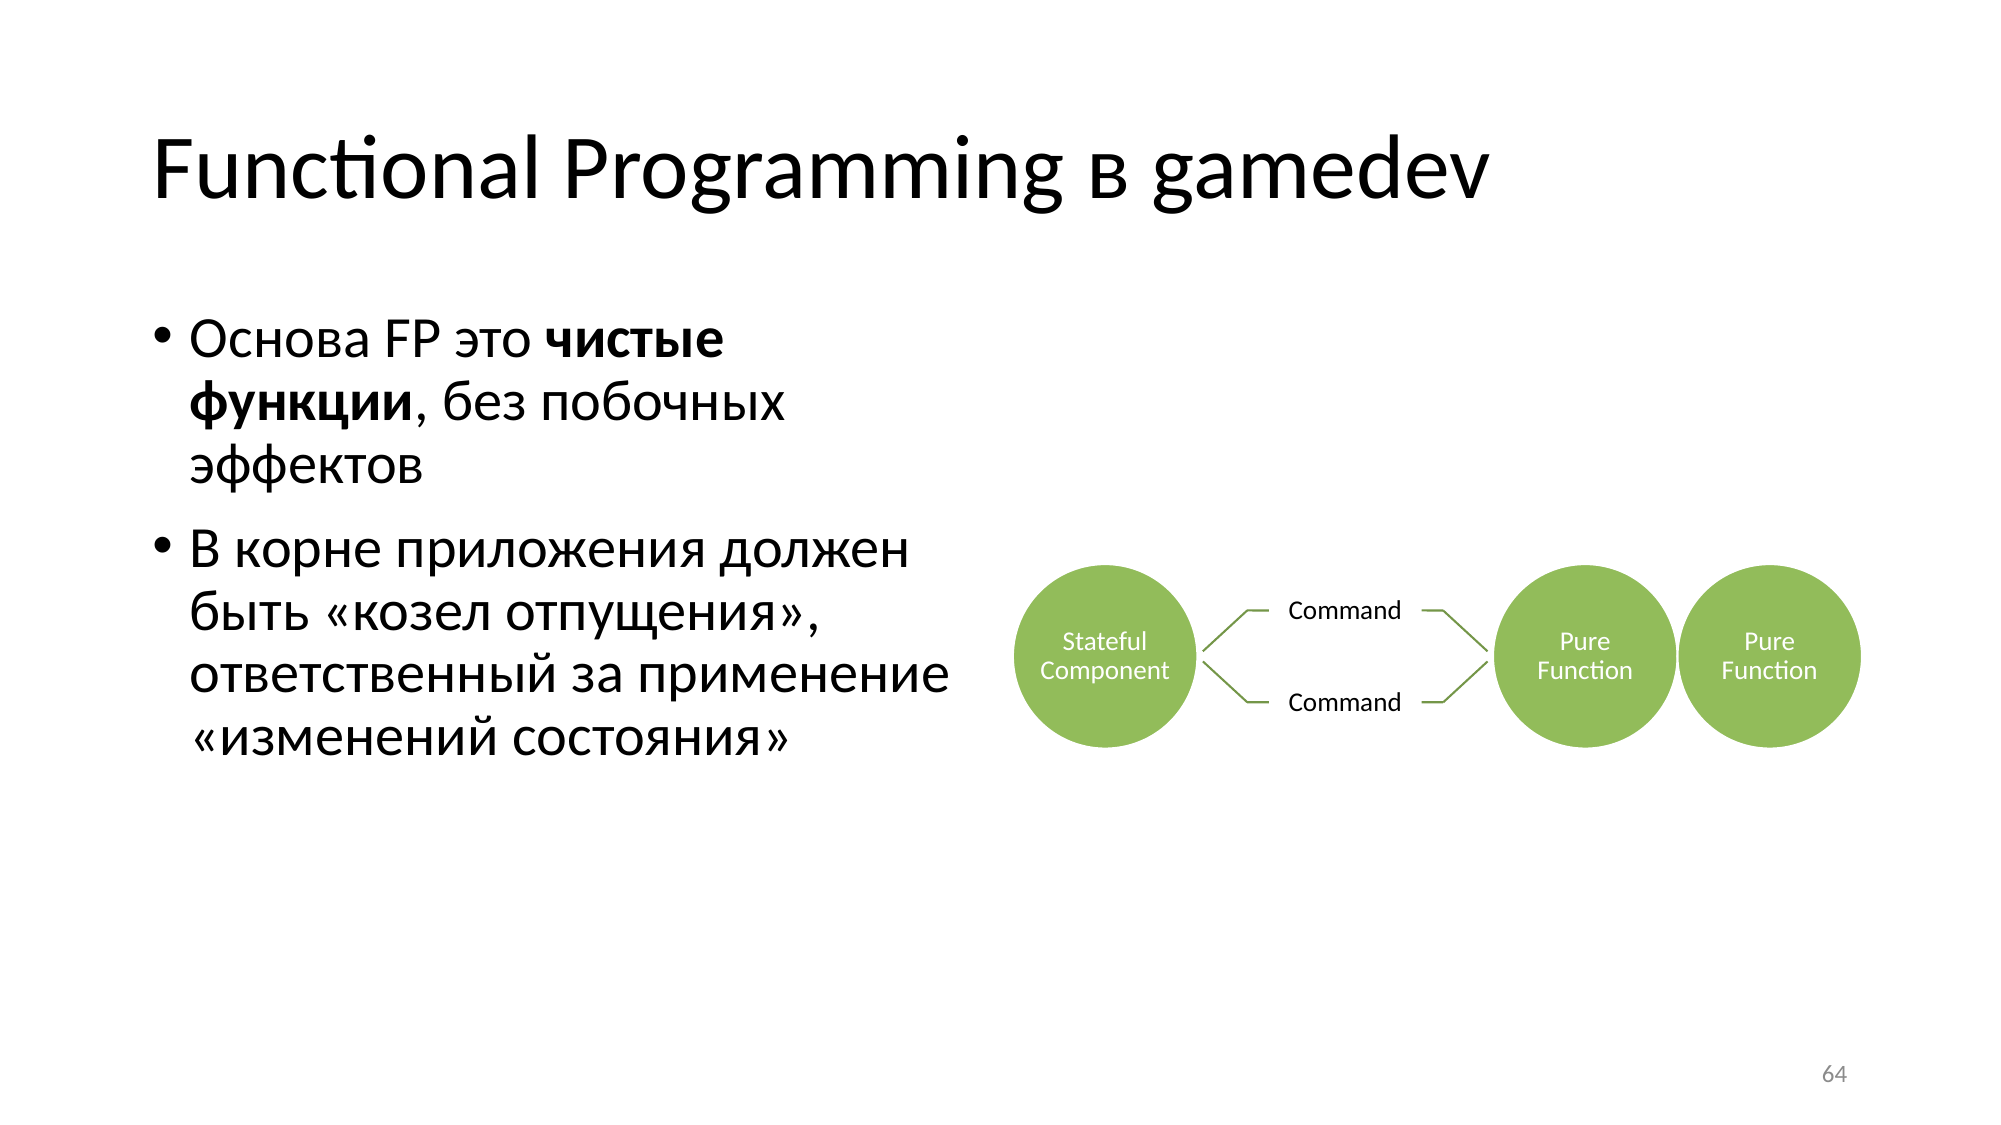

# Functional Programming в gamedev
Основа FP это чистые функции, без побочных эффектов
В корне приложения должен быть «козел отпущения», ответственный за применение «изменений состояния»

Stateful Component
Command
Command
Pure Function
Pure Function
64